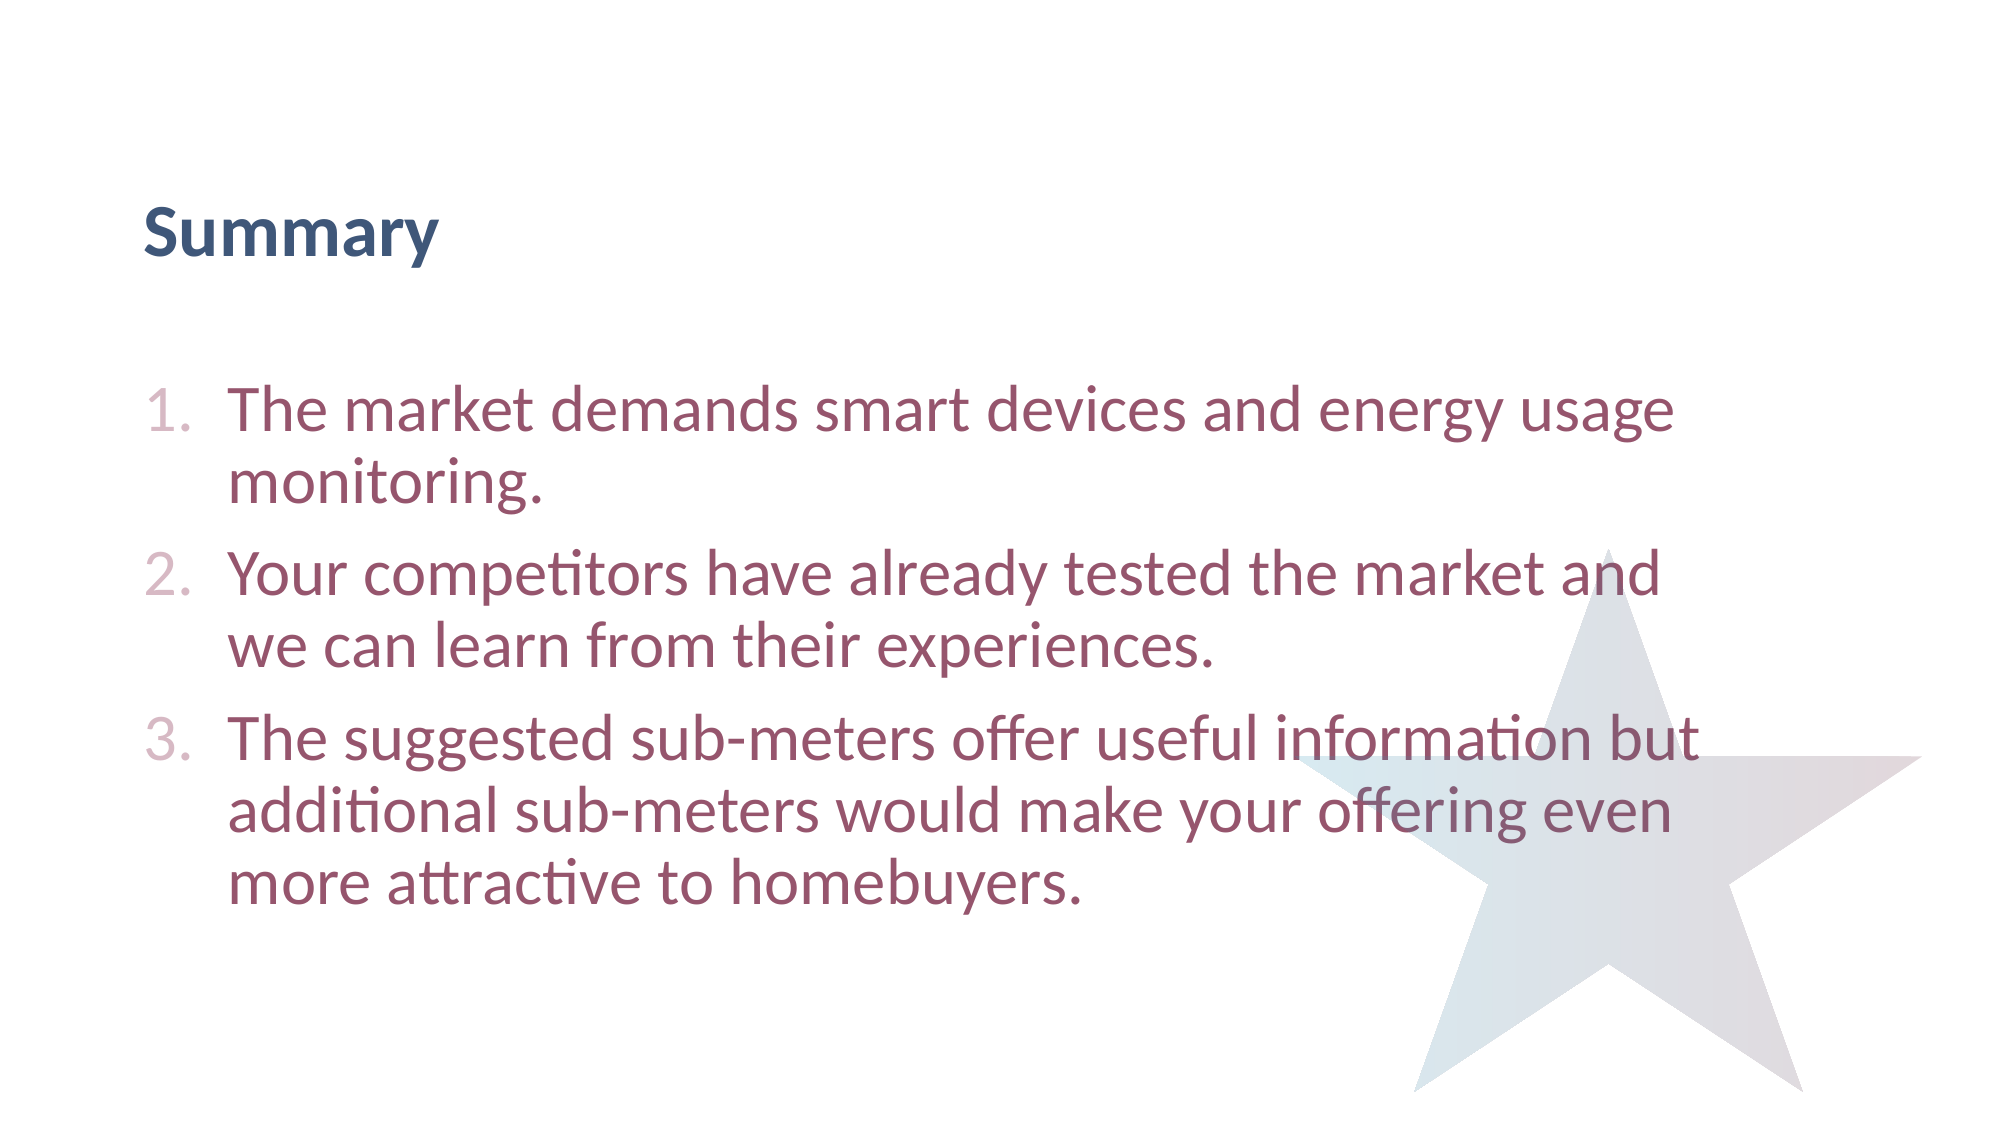

# Summary

The market demands smart devices and energy usage monitoring.
Your competitors have already tested the market and we can learn from their experiences.
The suggested sub-meters offer useful information but additional sub-meters would make your offering even more attractive to homebuyers.